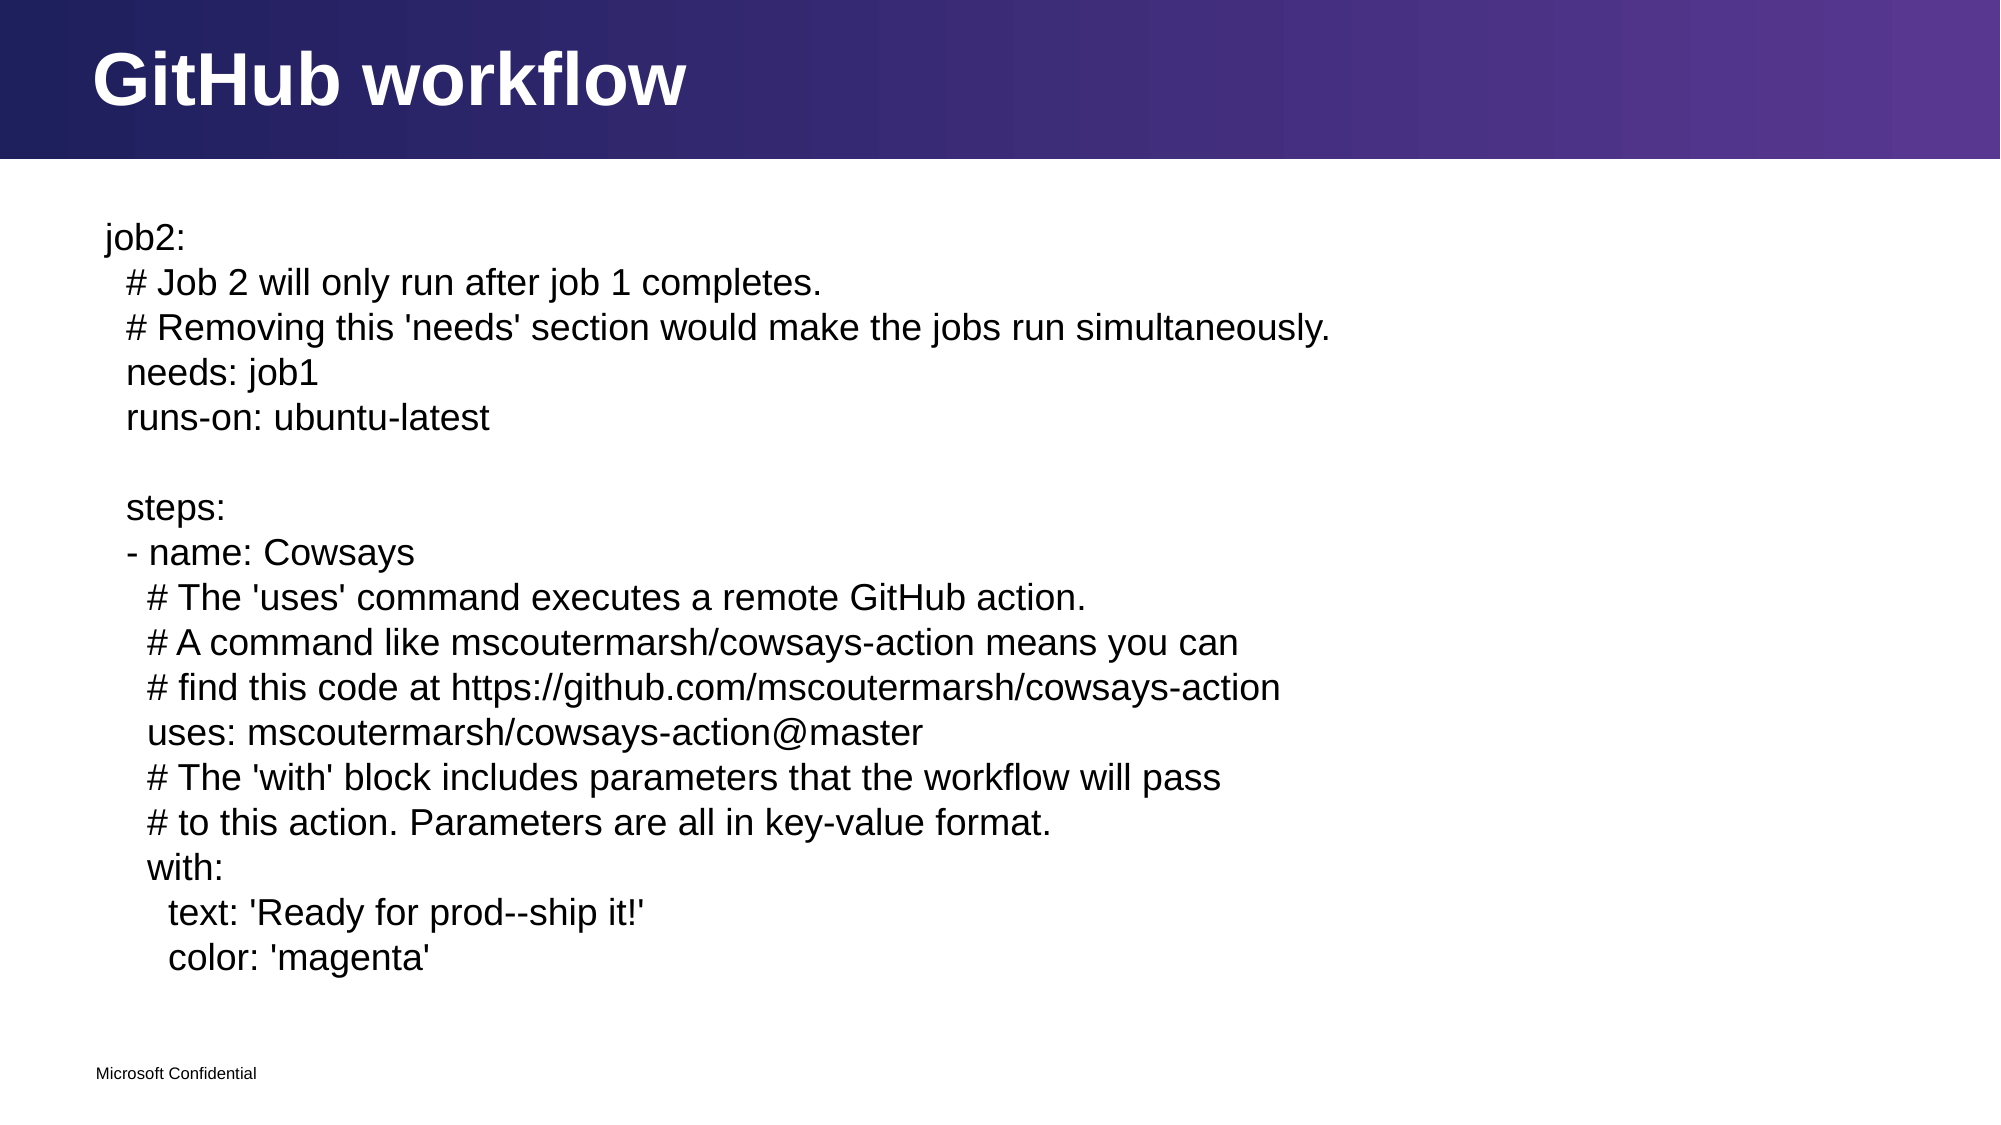

GitHub workflow

  job2:
    # Job 2 will only run after job 1 completes.
    # Removing this 'needs' section would make the jobs run simultaneously.
    needs: job1
    runs-on: ubuntu-latest

    steps:
    - name: Cowsays
      # The 'uses' command executes a remote GitHub action.
      # A command like mscoutermarsh/cowsays-action means you can
      # find this code at https://github.com/mscoutermarsh/cowsays-action
      uses: mscoutermarsh/cowsays-action@master
      # The 'with' block includes parameters that the workflow will pass
      # to this action. Parameters are all in key-value format.
      with:
        text: 'Ready for prod--ship it!'
        color: 'magenta'
Microsoft Confidential